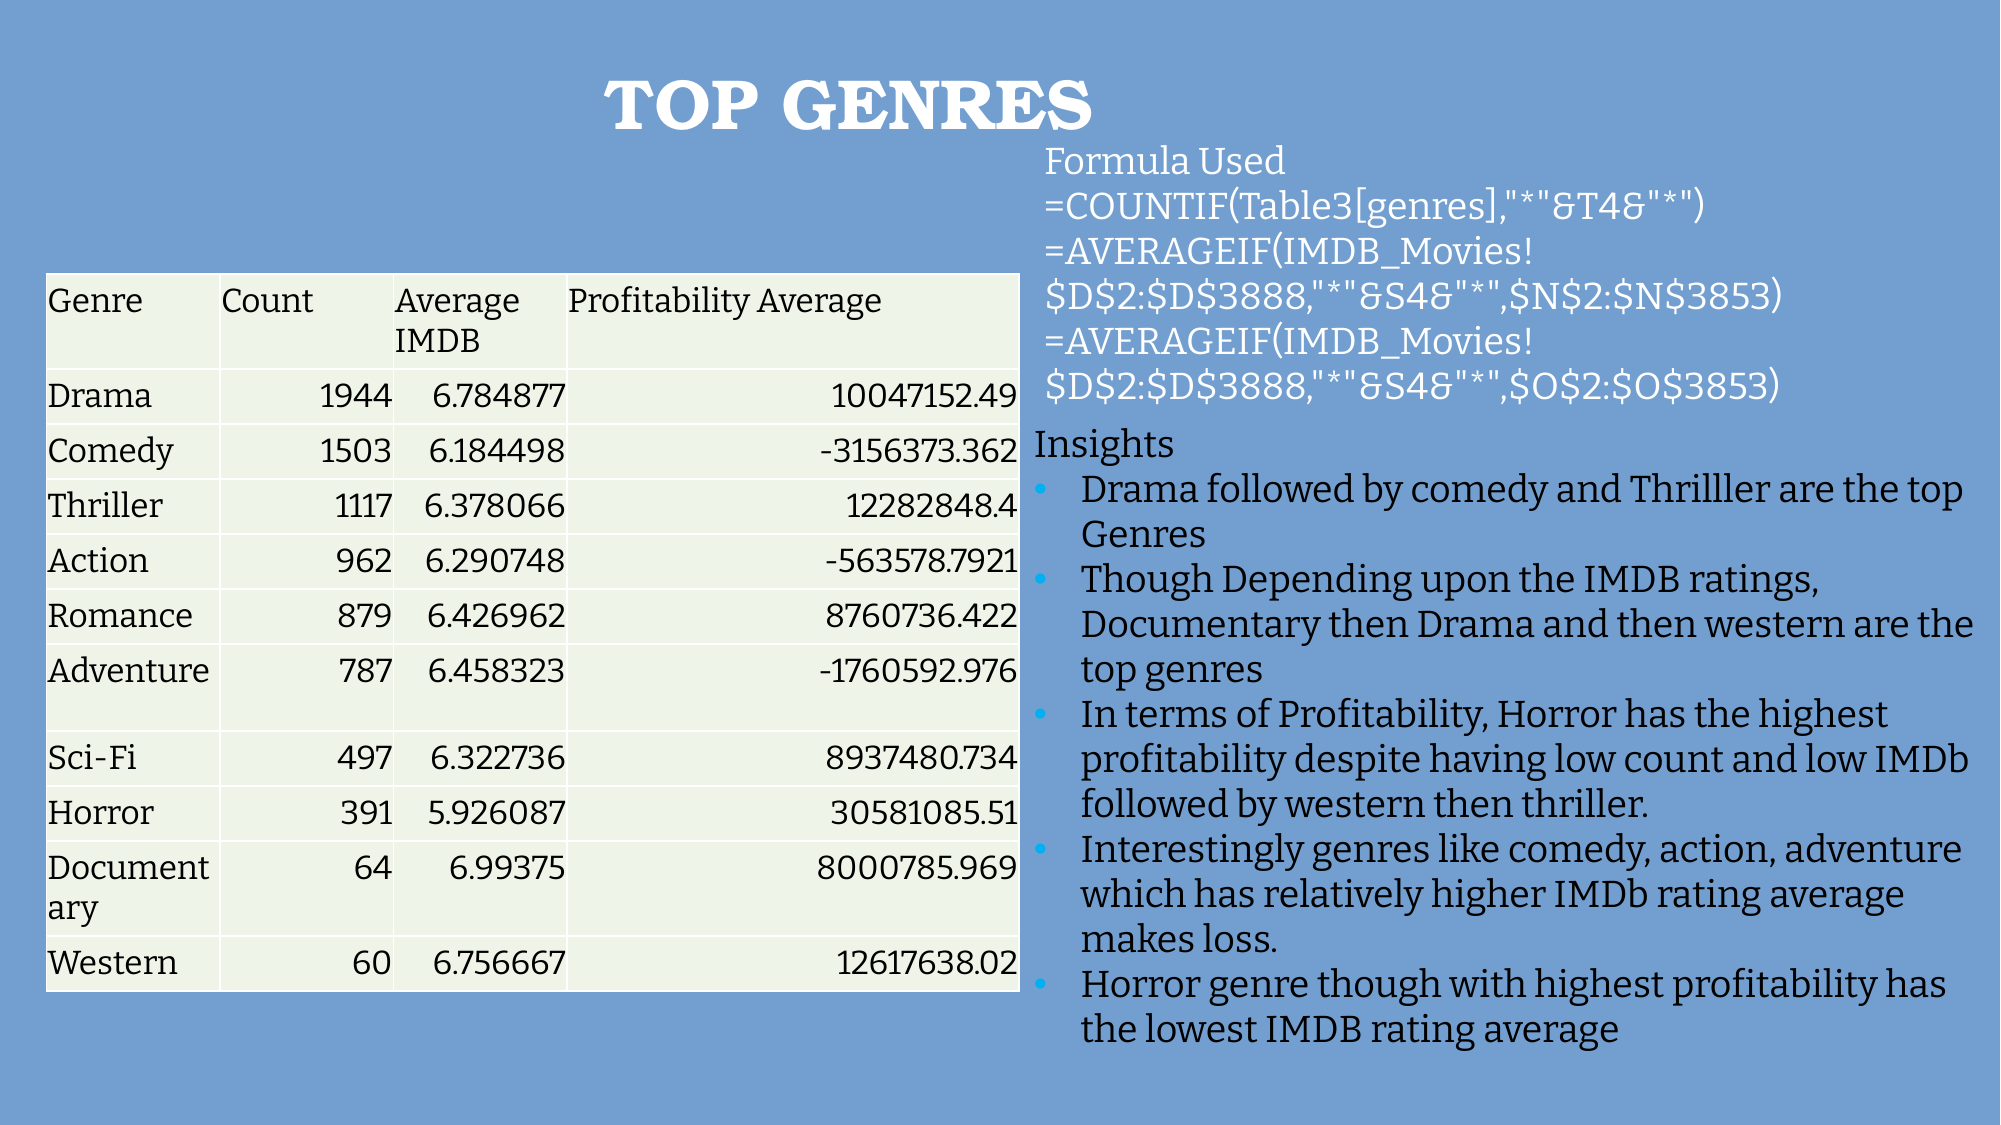

Top GENRES
Formula Used
=COUNTIF(Table3[genres],"*"&T4&"*")
=AVERAGEIF(IMDB_Movies!$D$2:$D$3888,"*"&S4&"*",$N$2:$N$3853)
=AVERAGEIF(IMDB_Movies!$D$2:$D$3888,"*"&S4&"*",$O$2:$O$3853)
| Genre | Count | Average IMDB | Profitability Average |
| --- | --- | --- | --- |
| Drama | 1944 | 6.784877 | 10047152.49 |
| Comedy | 1503 | 6.184498 | -3156373.362 |
| Thriller | 1117 | 6.378066 | 12282848.4 |
| Action | 962 | 6.290748 | -563578.7921 |
| Romance | 879 | 6.426962 | 8760736.422 |
| Adventure | 787 | 6.458323 | -1760592.976 |
| Sci-Fi | 497 | 6.322736 | 8937480.734 |
| Horror | 391 | 5.926087 | 30581085.51 |
| Documentary | 64 | 6.99375 | 8000785.969 |
| Western | 60 | 6.756667 | 12617638.02 |
Insights
Drama followed by comedy and Thrilller are the top Genres
Though Depending upon the IMDB ratings, Documentary then Drama and then western are the top genres
In terms of Profitability, Horror has the highest profitability despite having low count and low IMDb followed by western then thriller.
Interestingly genres like comedy, action, adventure which has relatively higher IMDb rating average makes loss.
Horror genre though with highest profitability has the lowest IMDB rating average